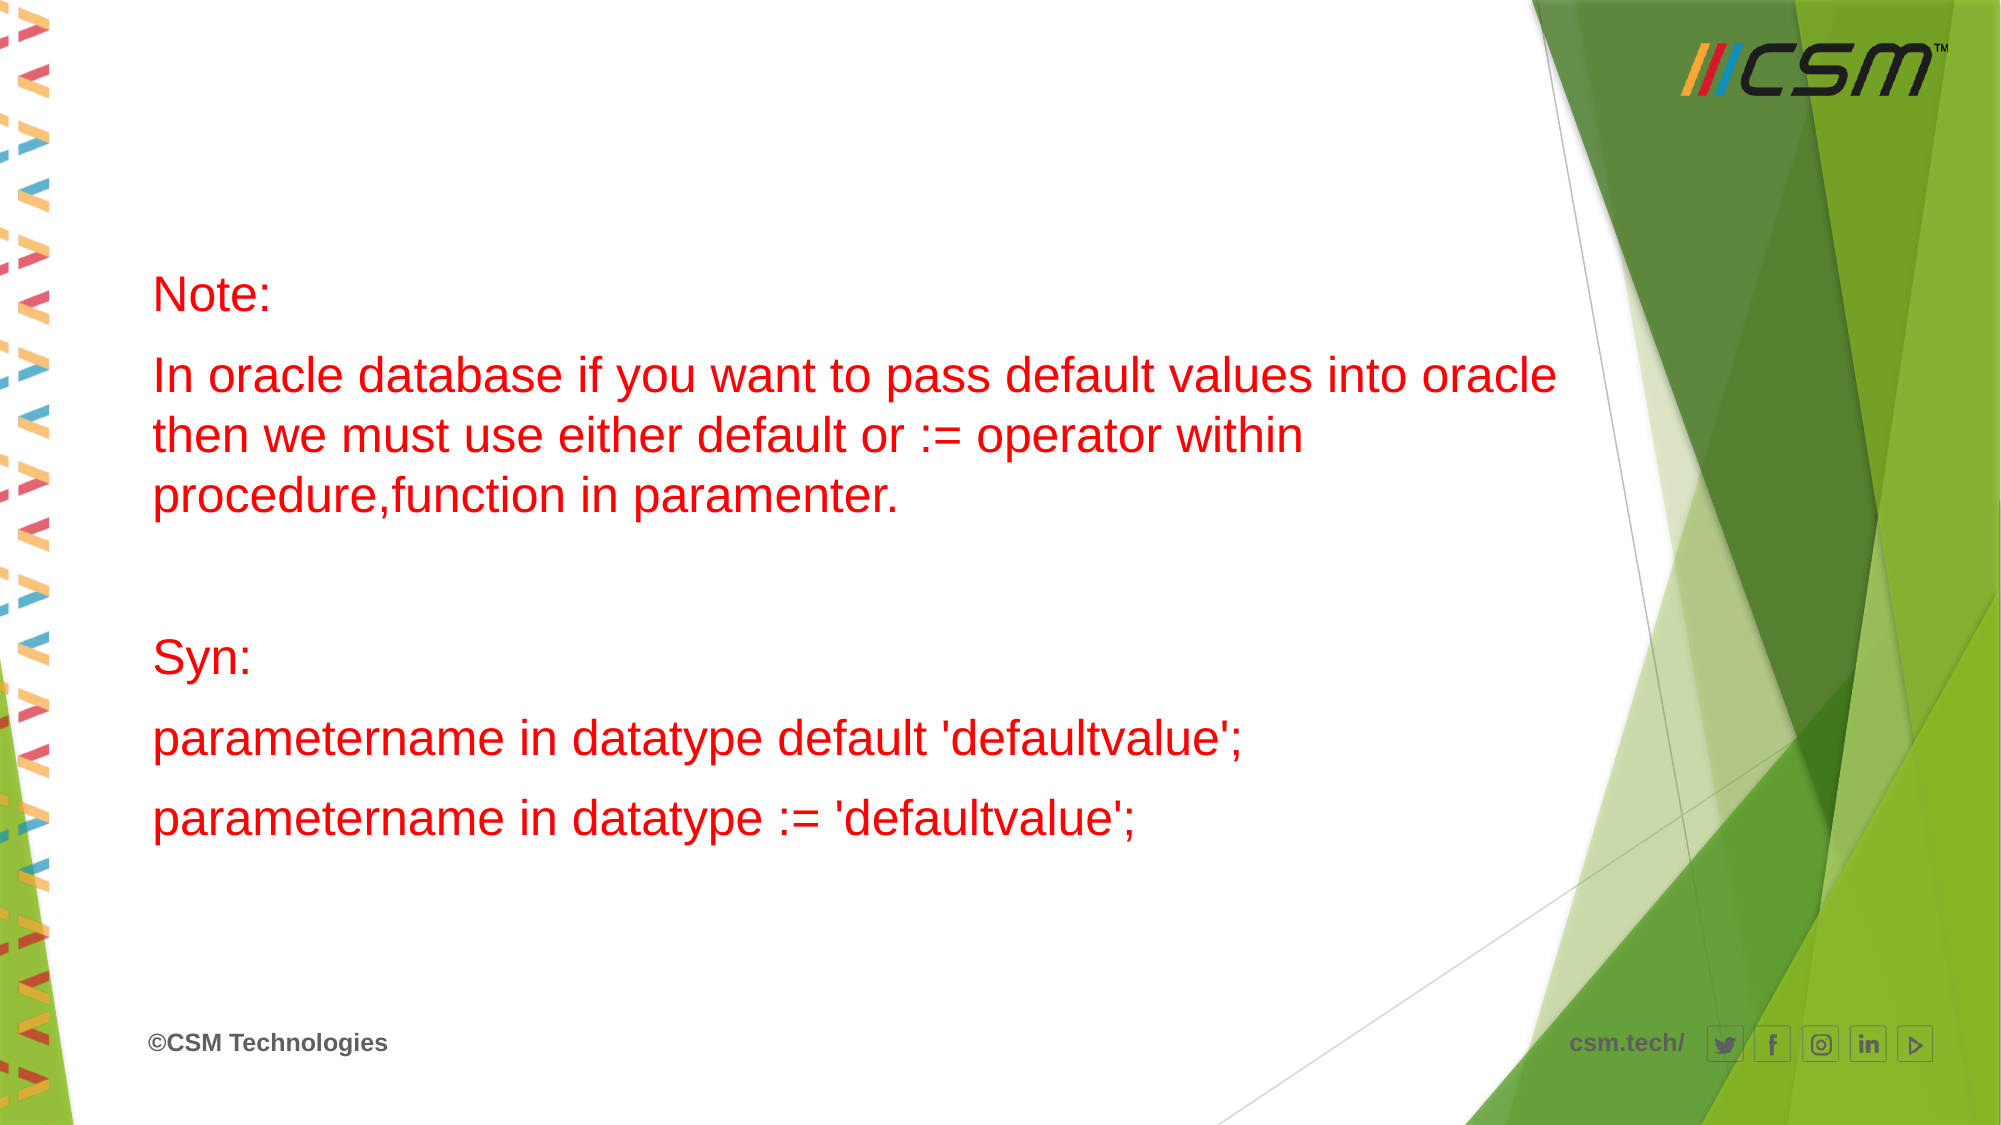

#
Note:
In oracle database if you want to pass default values into oracle then we must use either default or := operator within procedure,function in paramenter.

Syn:
parametername in datatype default 'defaultvalue';
parametername in datatype := 'defaultvalue';